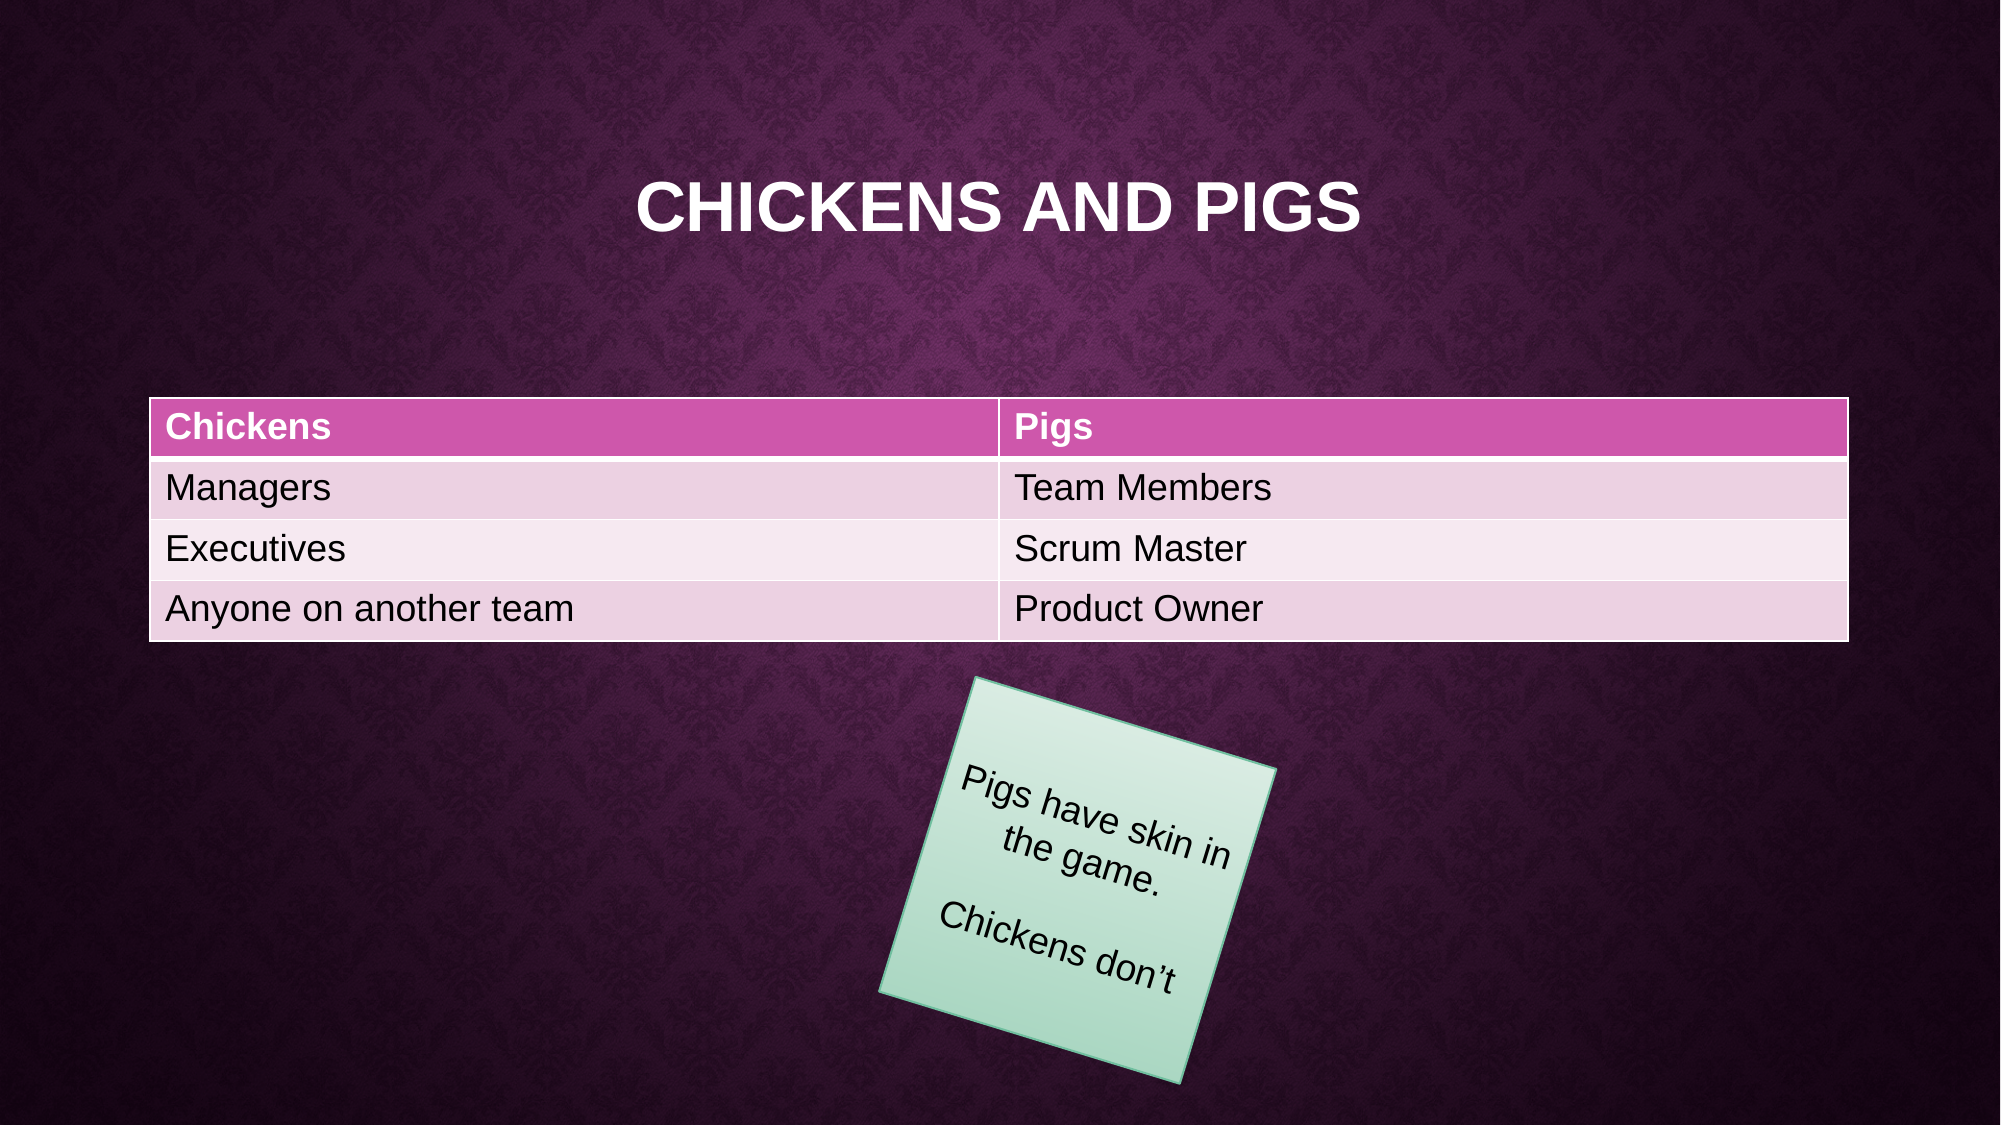

# Chickens and pigs
| Chickens | Pigs |
| --- | --- |
| Managers | Team Members |
| Executives | Scrum Master |
| Anyone on another team | Product Owner |
Pigs have skin in the game.

Chickens don’t